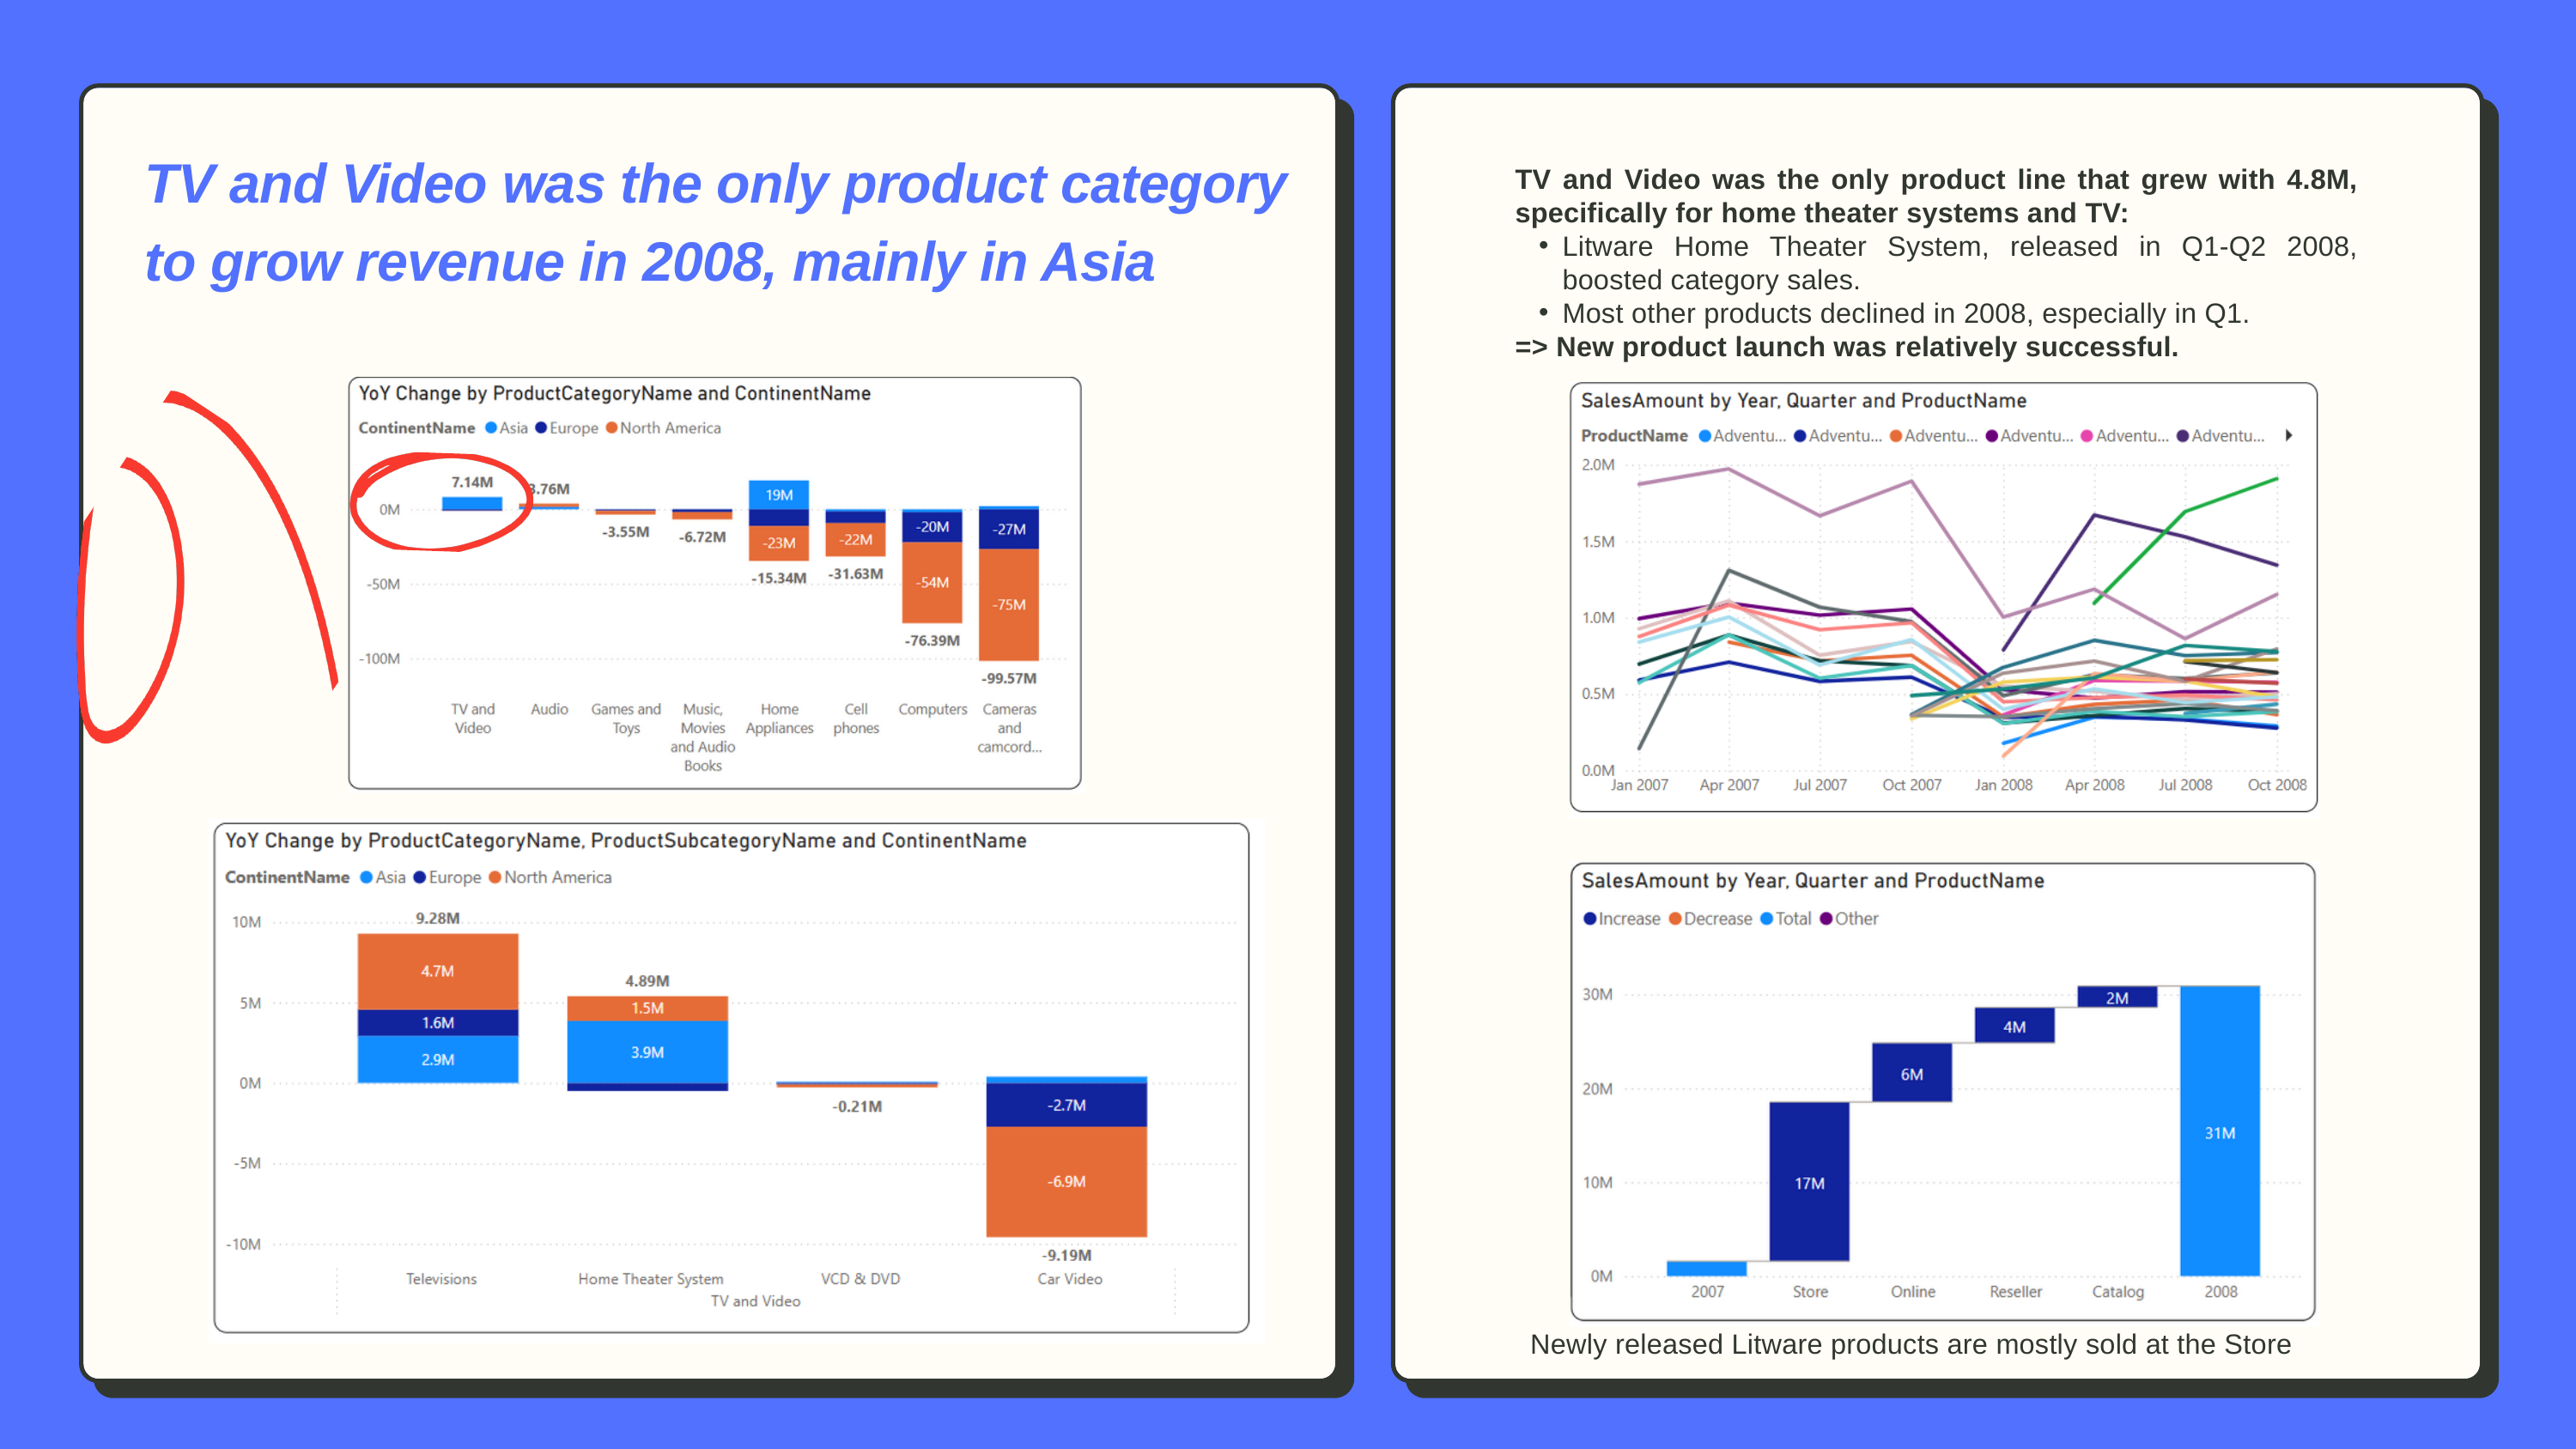

TV and Video was the only product category to grow revenue in 2008, mainly in Asia
TV and Video was the only product line that grew with 4.8M, specifically for home theater systems and TV:
Litware Home Theater System, released in Q1-Q2 2008, boosted category sales.
Most other products declined in 2008, especially in Q1.
=> New product launch was relatively successful.

Newly released Litware products are mostly sold at the Store